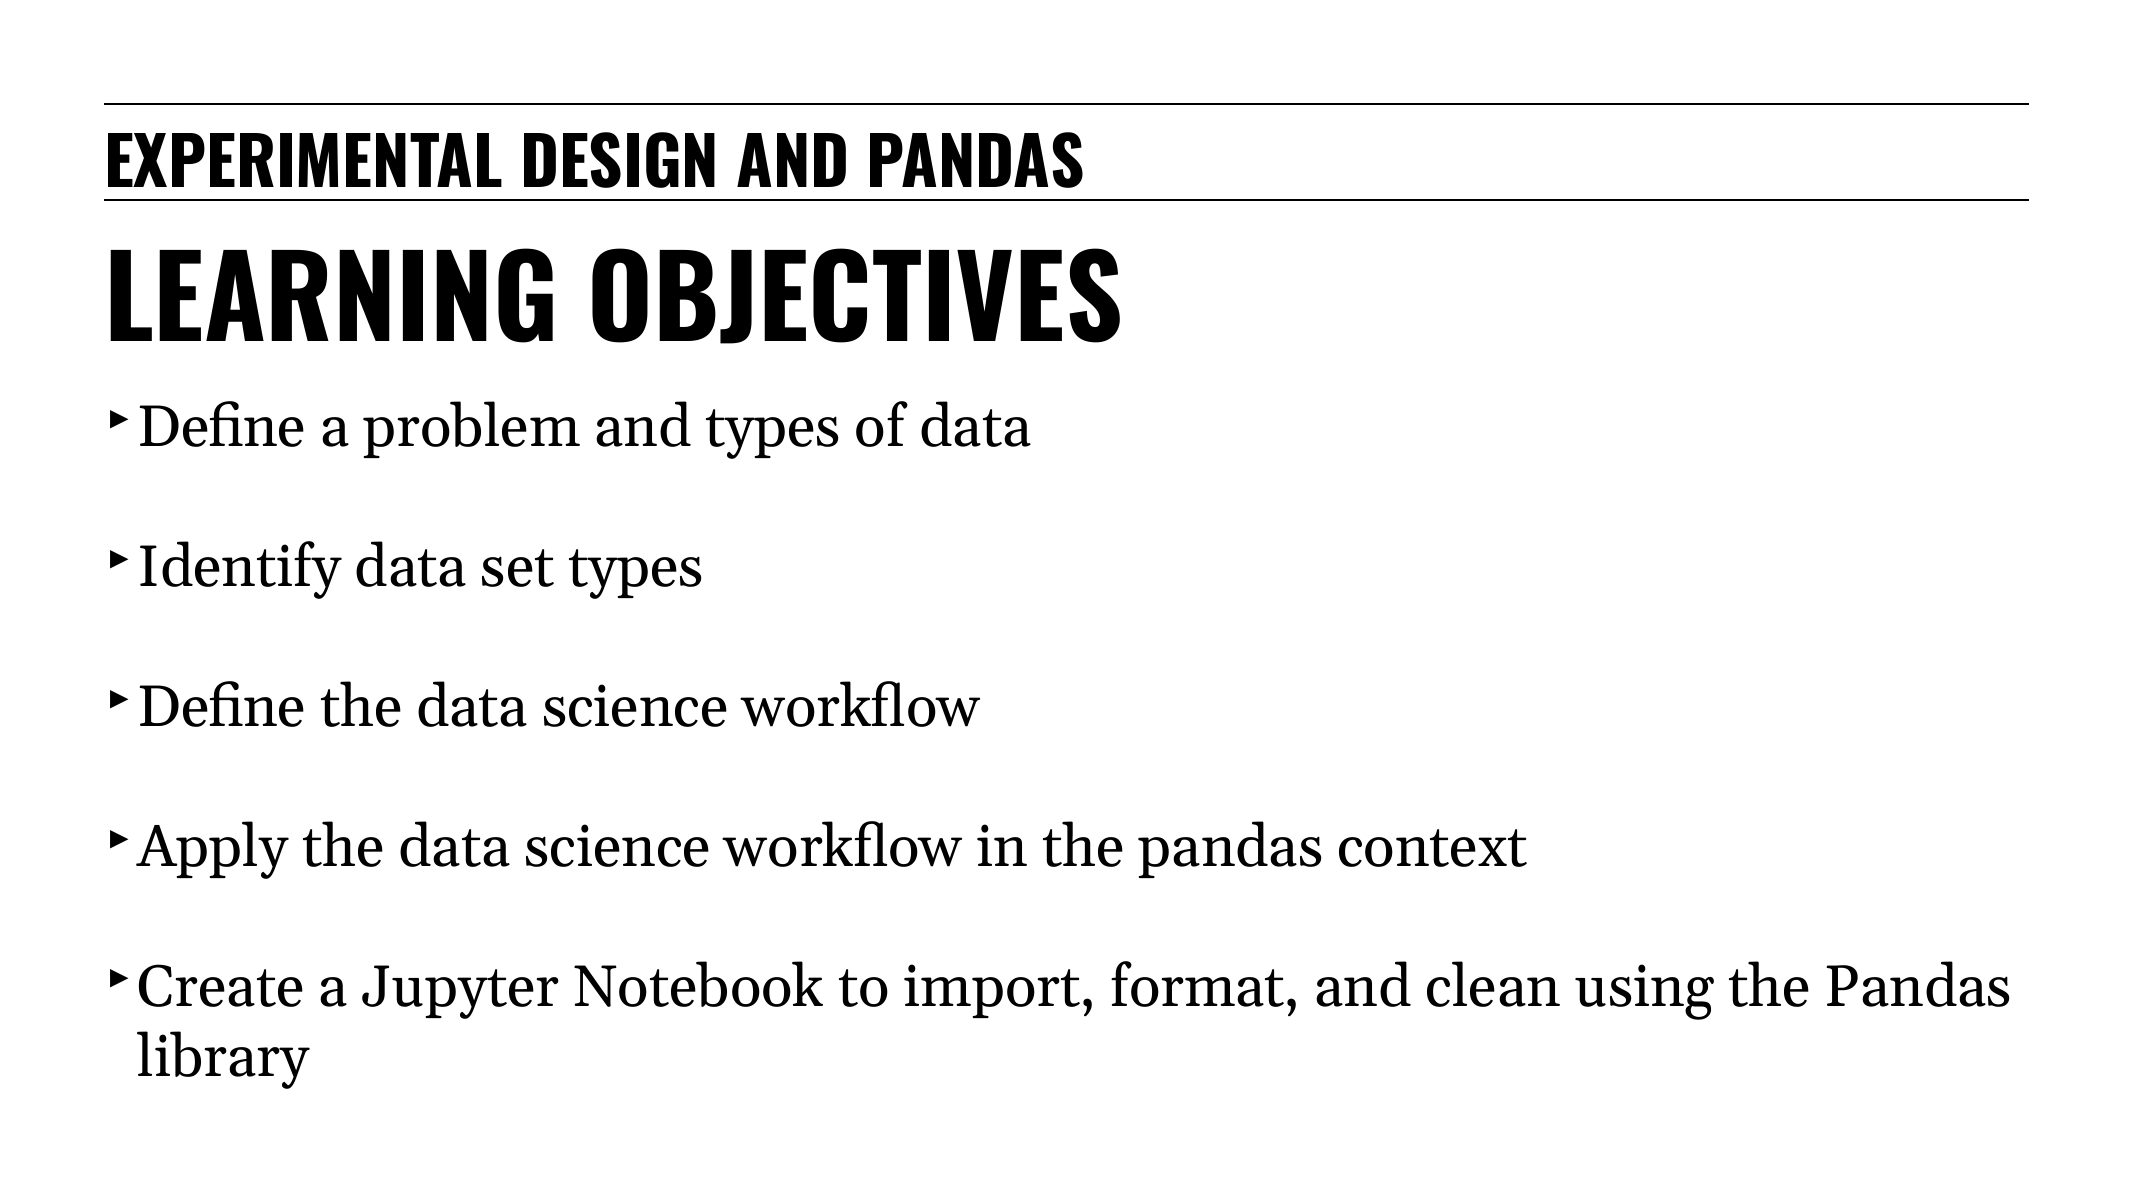

EXPERIMENTAL DESIGN AND PANDAS
# LEARNING OBJECTIVES

Define a problem and types of data

Identify data set types

Define the data science workflow

Apply the data science workflow in the pandas context

Create a Jupyter Notebook to import, format, and clean using the Pandas library